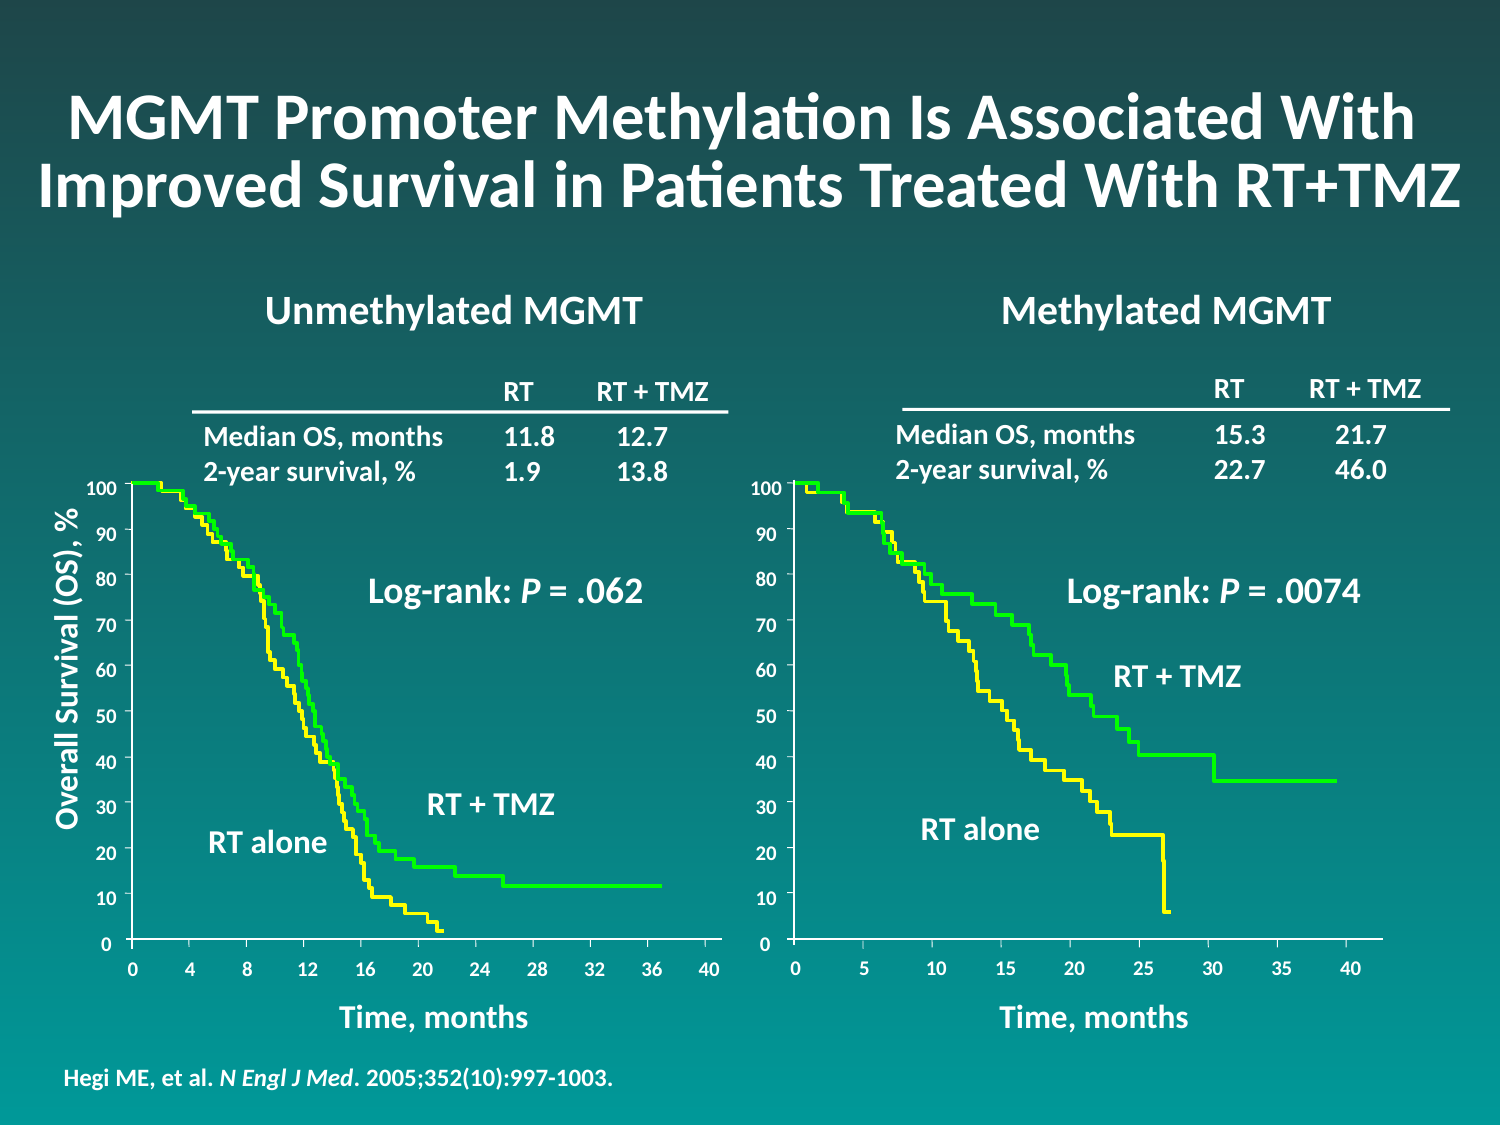

# MGMT Promoter Methylation Is Associated With Improved Survival in Patients Treated With RT+TMZ
Unmethylated MGMT
Methylated MGMT

 	RT	RT + TMZ

Median OS, months	15.3	    21.7
2-year survival, %	22.7	    46.0
	RT	RT + TMZ

Median OS, months	11.8	   12.7
2-year survival, %	1.9	   13.8

100
100

90
90

Log-rank: P = .0074
Log-rank: P = .062
80
80

70
70

RT + TMZ
Overall Survival (OS), %
60
60

50
50

40
40

RT + TMZ
30
30
RT alone

RT alone
20
20

10
10

0
0

0
5
10
15
20
25
30
35
40
0
4
8
12
16
20
24
28
32
36
40
Time, months
Time, months
Hegi ME, et al. N Engl J Med. 2005;352(10):997-1003.